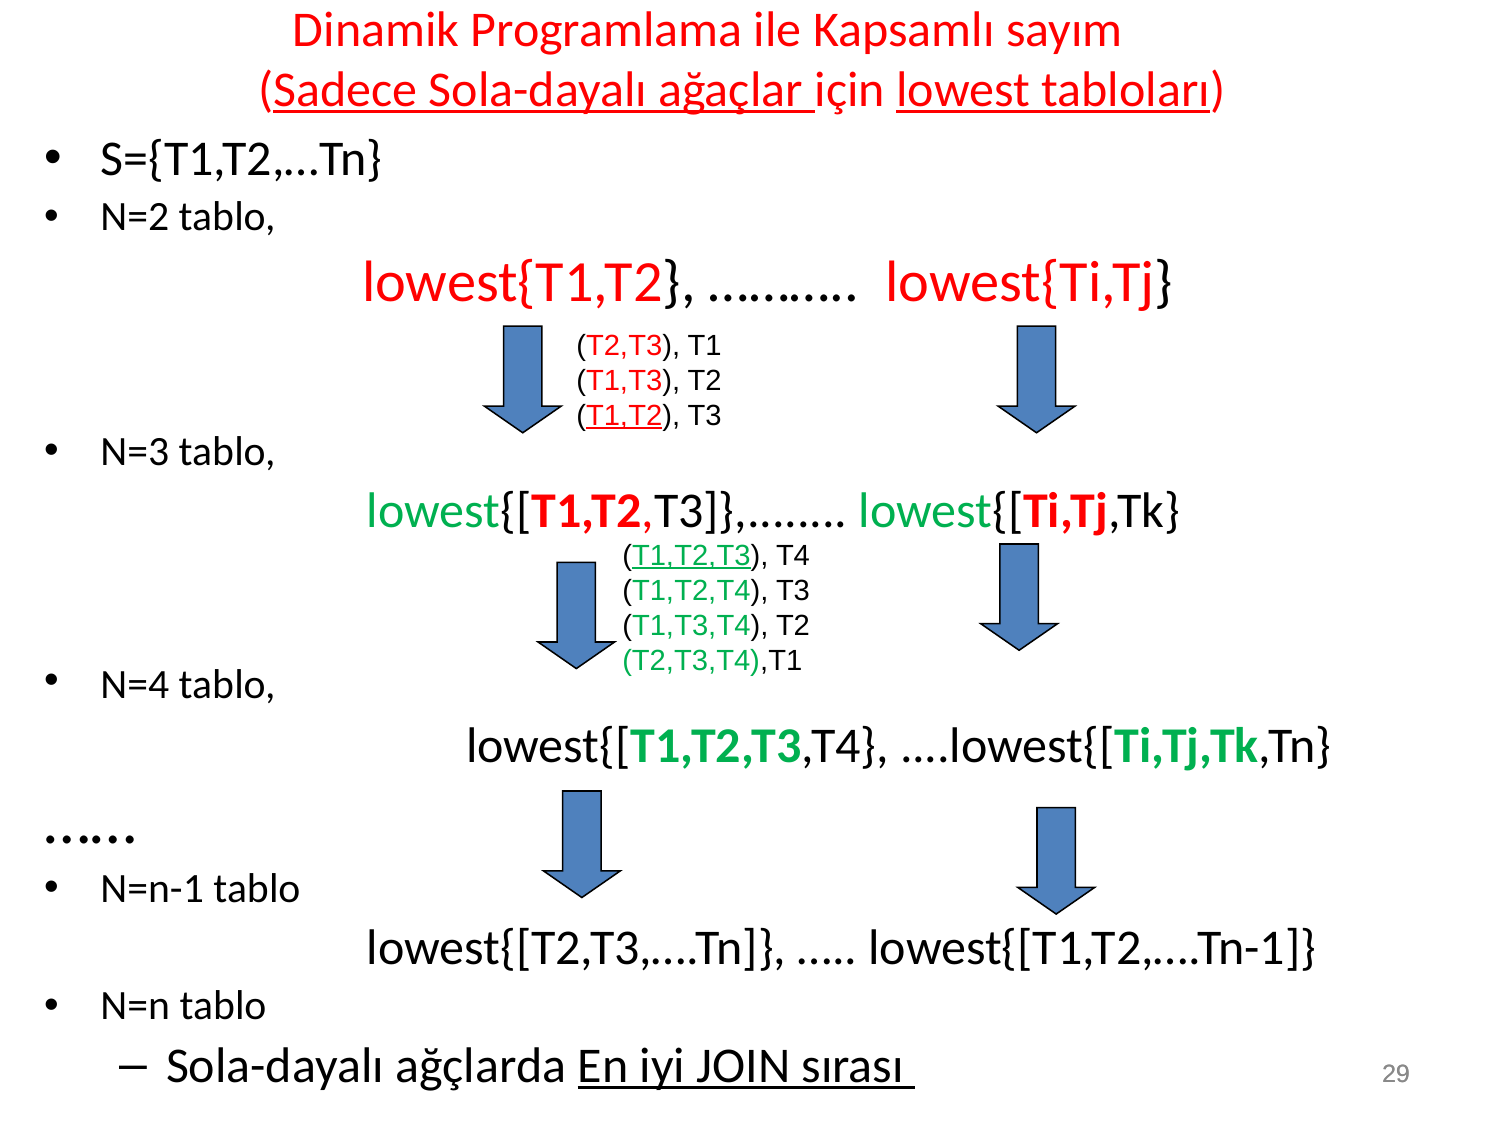

Dinamik Programlama ile Kapsamlı sayım
(Sadece Sola-dayalı ağaçlar için lowest tabloları)
S={T1,T2,…Tn}
N=2 tablo,
                        lowest{T1,T2}, ………..  lowest{Ti,Tj}

N=3 tablo,
                      lowest{[T1,T2,T3]},........ lowest{[Ti,Tj,Tk}

N=4 tablo,
			lowest{[T1,T2,T3,T4}, ....lowest{[Ti,Tj,Tk,Tn}
……
N=n-1 tablo
                      lowest{[T2,T3,….Tn]}, ….. lowest{[T1,T2,….Tn-1]}
N=n tablo
Sola-dayalı ağçlarda En iyi JOIN sırası
(T2,T3), T1
(T1,T3), T2
(T1,T2), T3

(T1,T2,T3), T4
(T1,T2,T4), T3
(T1,T3,T4), T2
(T2,T3,T4),T1

29
29